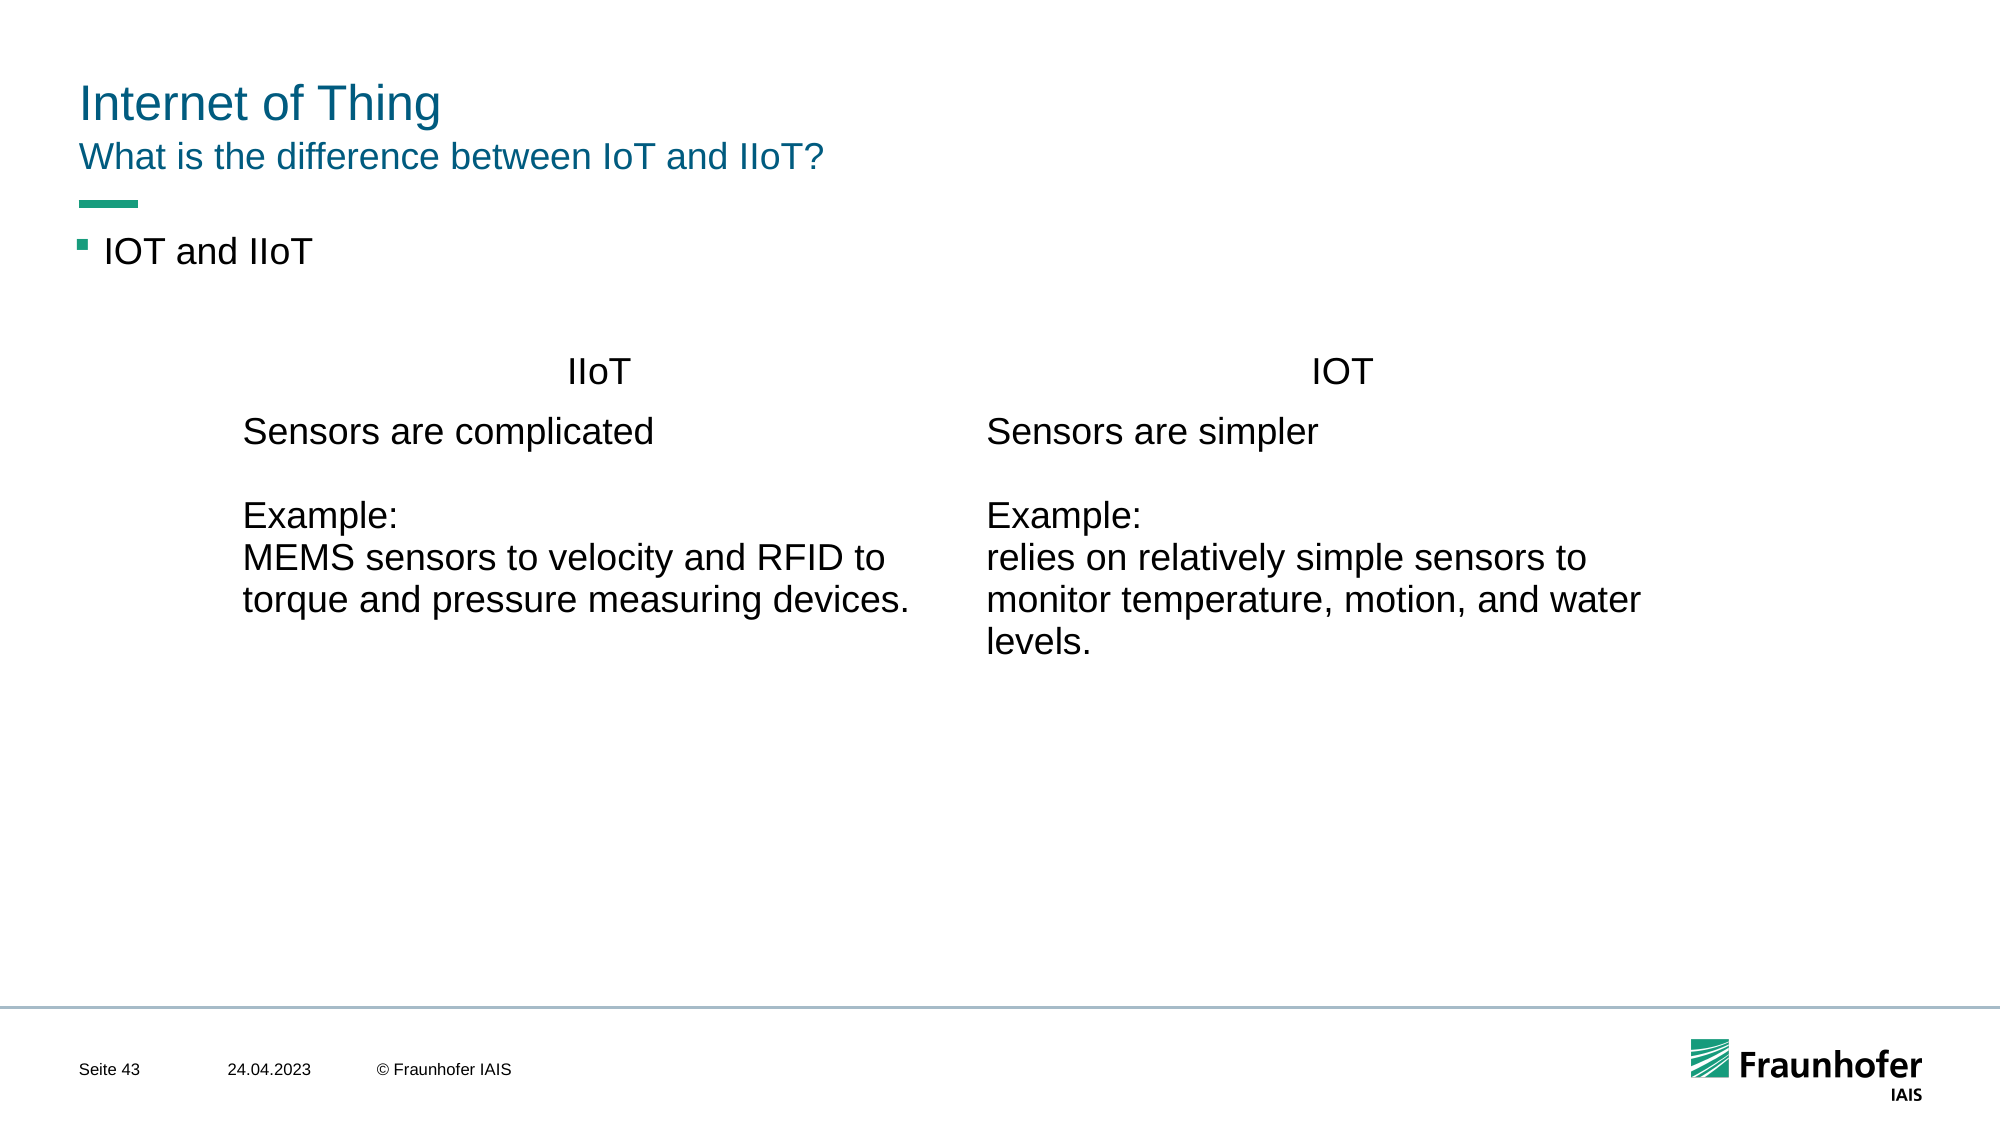

# Internet of Thing
What is the difference between IoT and IIoT?
IOT and IIoT

| IIoT | IOT |
| --- | --- |
| Sensors are complicated Example: MEMS sensors to velocity and RFID to torque and pressure measuring devices. | Sensors are simpler Example: relies on relatively simple sensors to monitor temperature, motion, and water levels. |
Seite 43
24.04.2023
© Fraunhofer IAIS